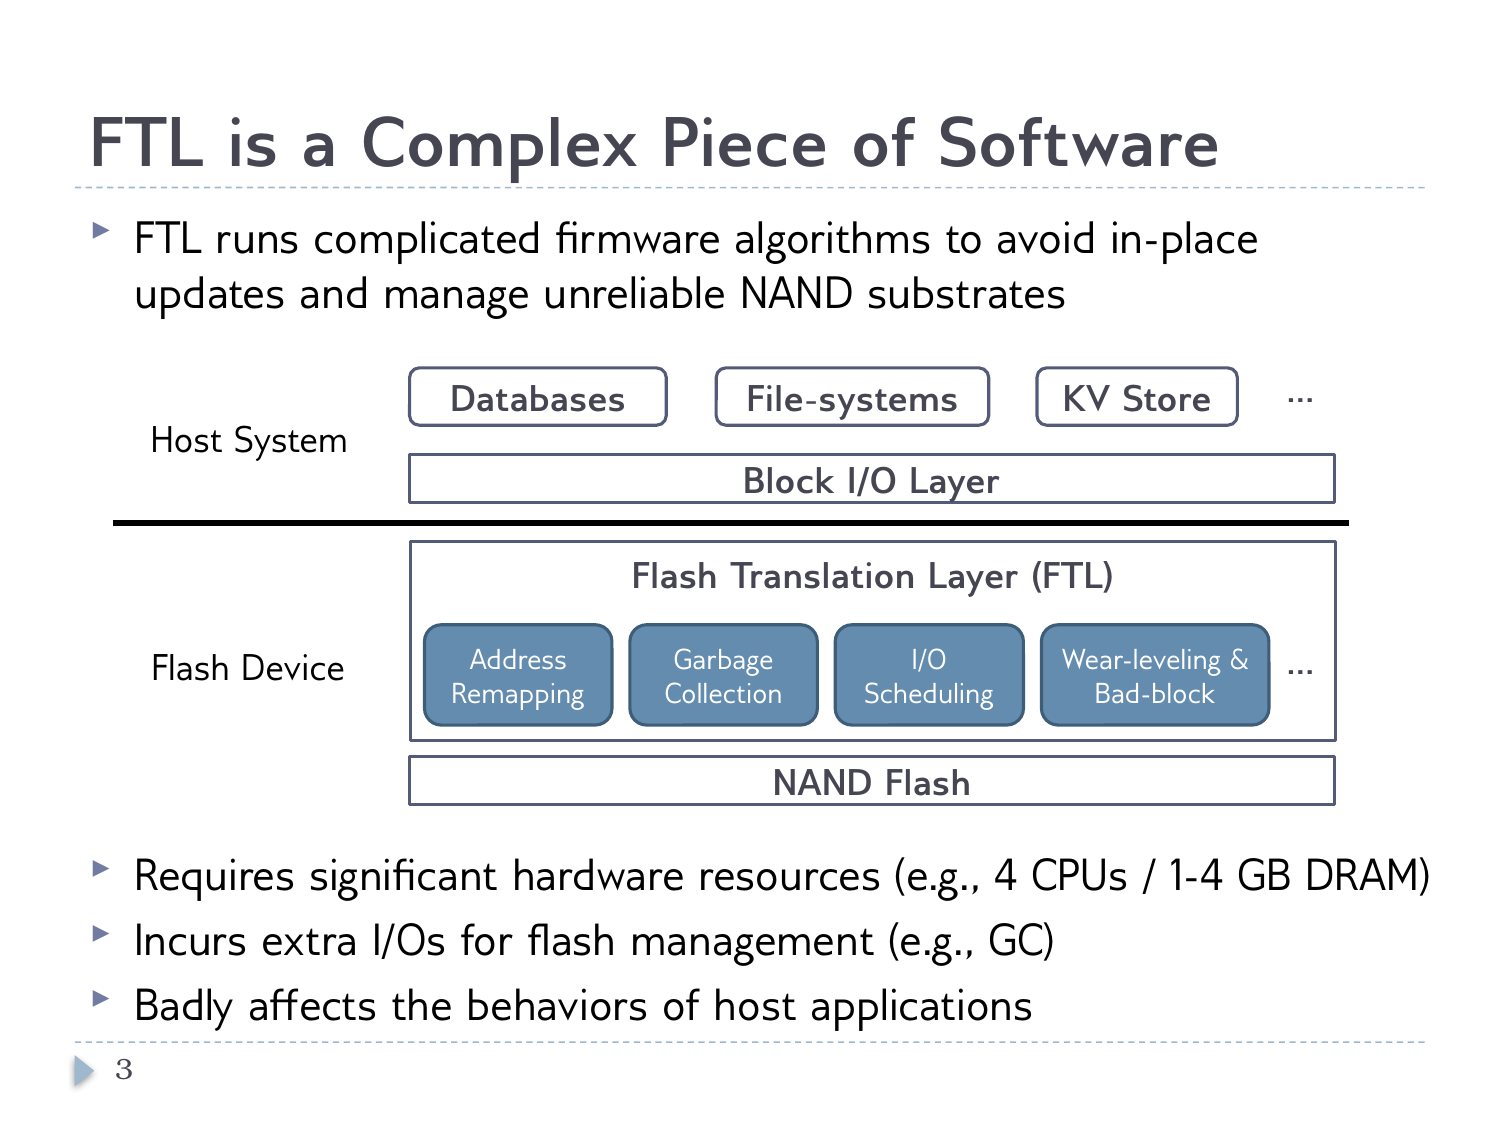

# FTL is a Complex Piece of Software
FTL runs complicated firmware algorithms to avoid in-place updates and manage unreliable NAND substrates
…
Databases
File-systems
KV Store
Host System
Block I/O Layer
Flash Translation Layer (FTL)

Address
Remapping
Garbage Collection
I/O
Scheduling
Wear-leveling &
Bad-block
…
Flash Device
NAND Flash
Requires significant hardware resources (e.g., 4 CPUs / 1-4 GB DRAM)
Incurs extra I/Os for flash management (e.g., GC)
Badly affects the behaviors of host applications
3